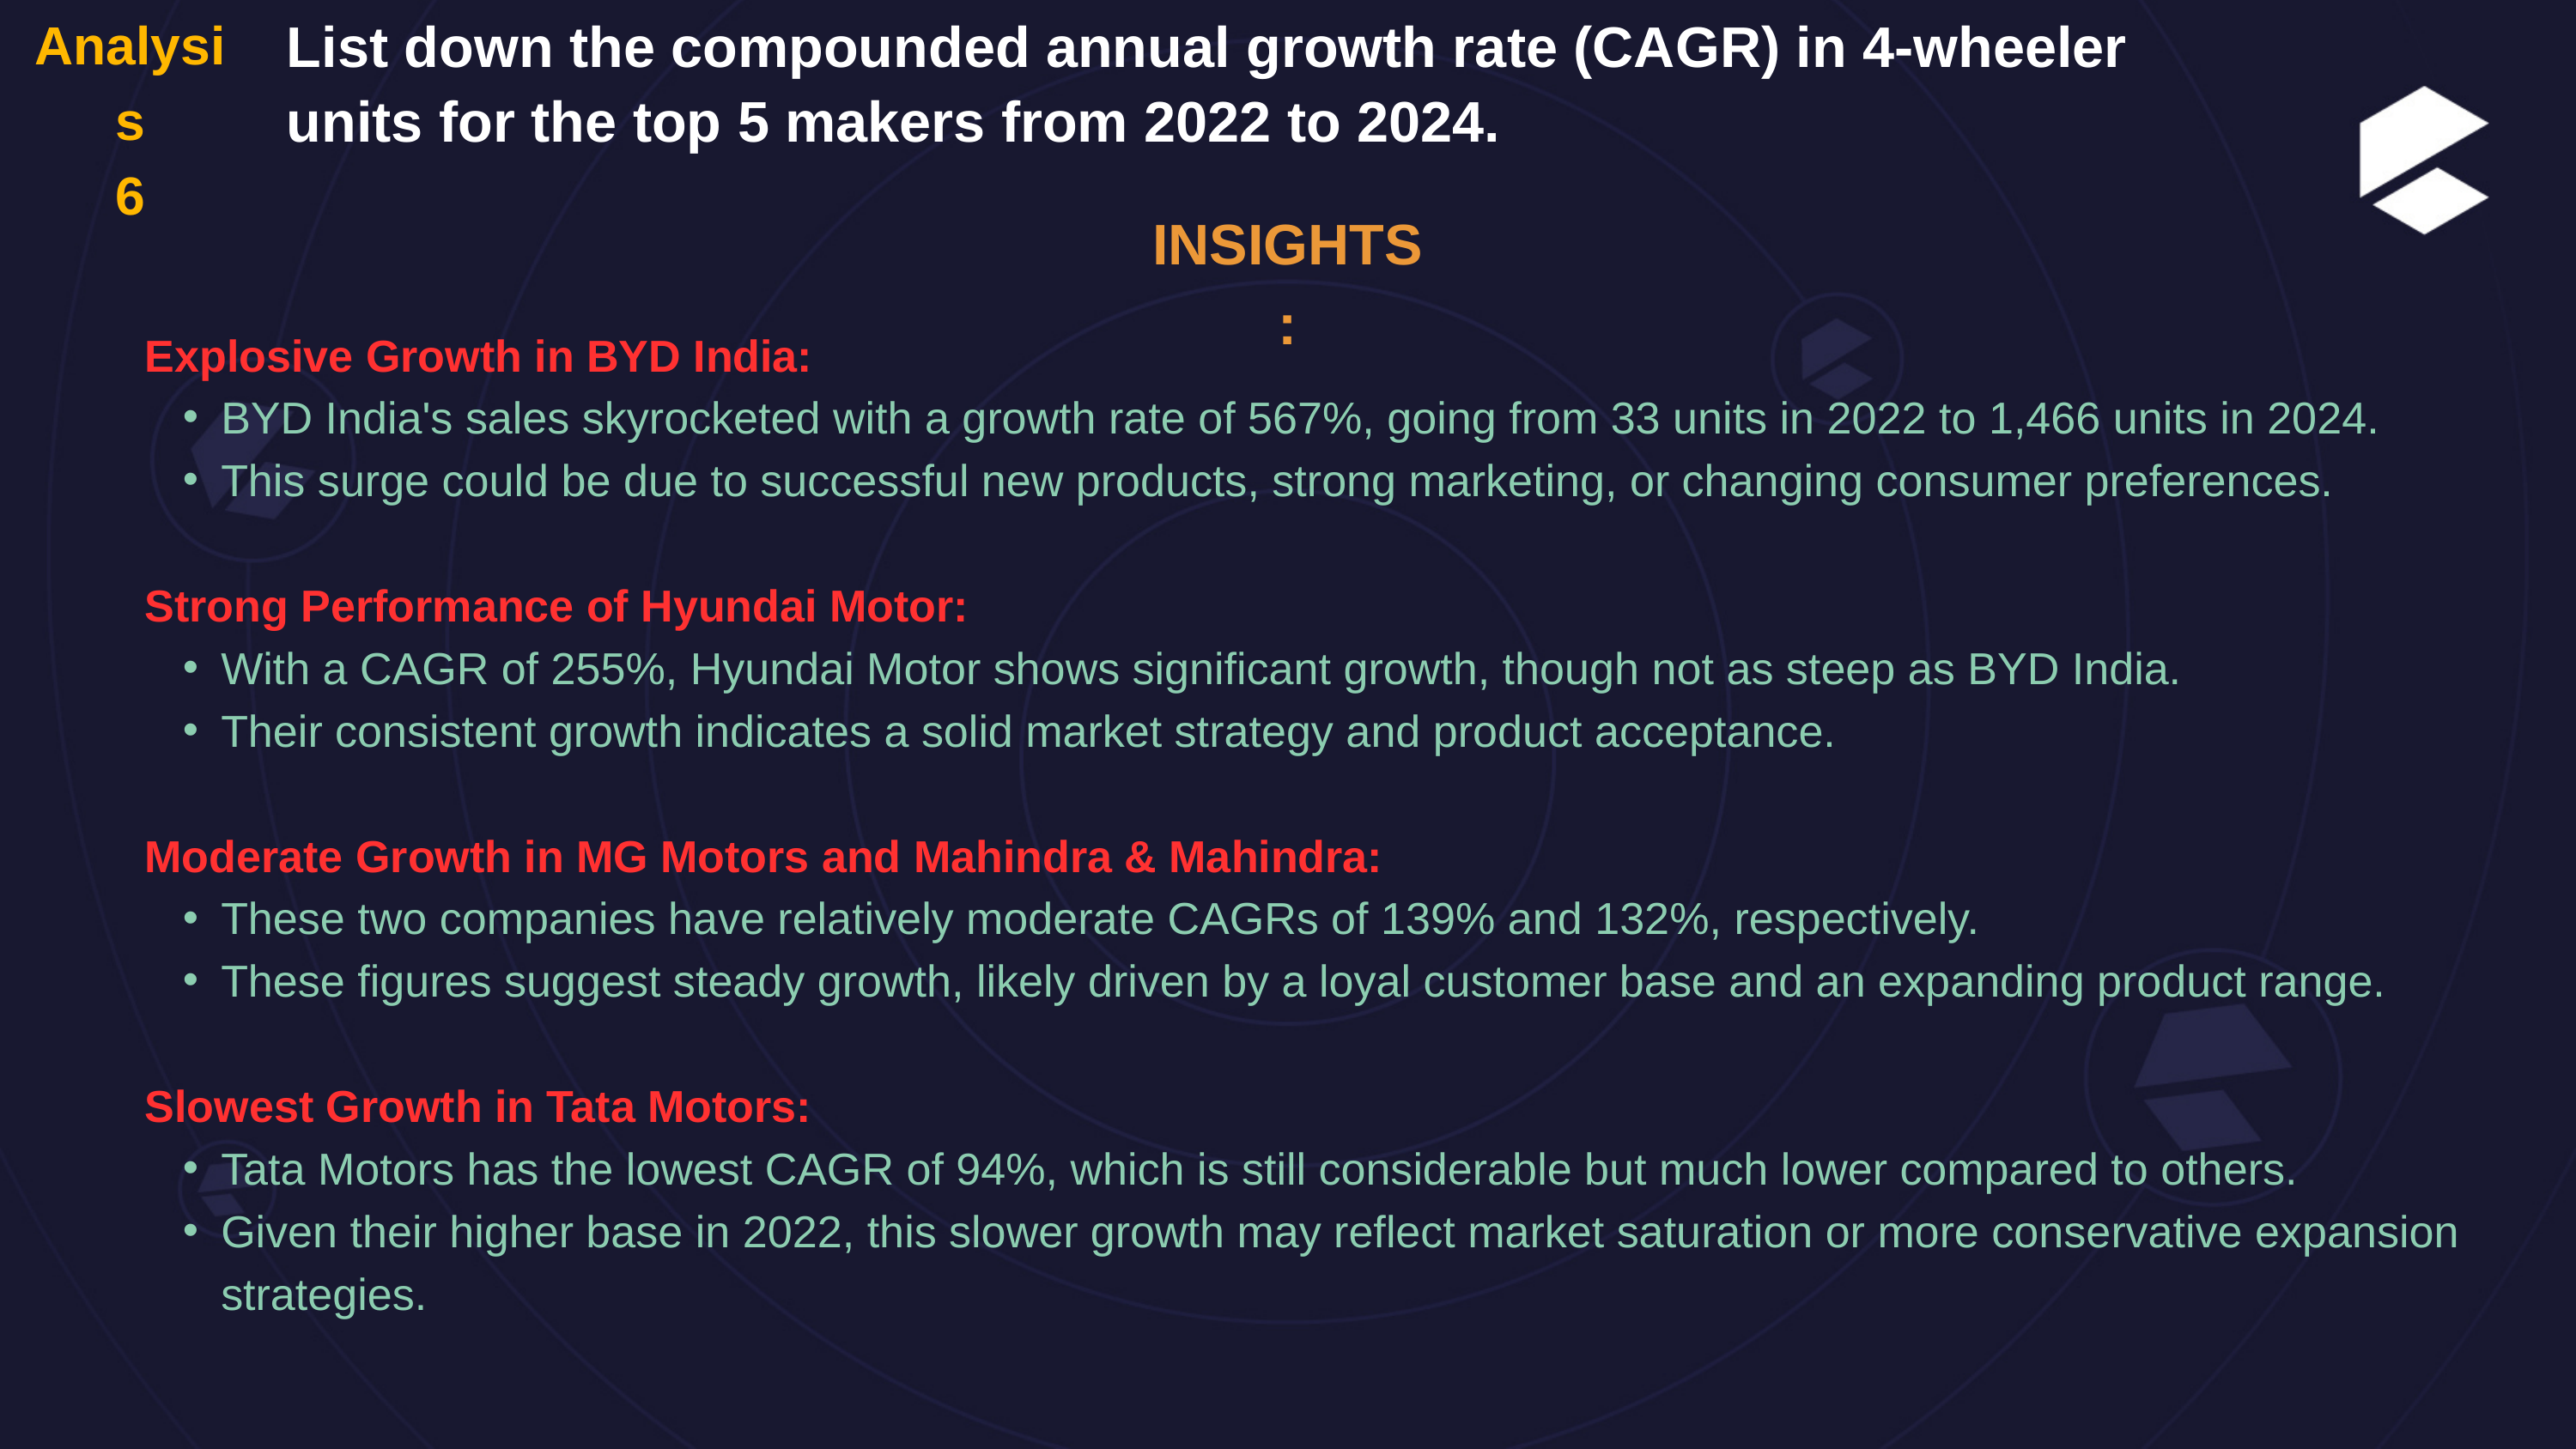

Analysis
6
List down the compounded annual growth rate (CAGR) in 4-wheeler
units for the top 5 makers from 2022 to 2024.
INSIGHTS :
Explosive Growth in BYD India:
BYD India's sales skyrocketed with a growth rate of 567%, going from 33 units in 2022 to 1,466 units in 2024.
This surge could be due to successful new products, strong marketing, or changing consumer preferences.

Strong Performance of Hyundai Motor:
With a CAGR of 255%, Hyundai Motor shows significant growth, though not as steep as BYD India.
Their consistent growth indicates a solid market strategy and product acceptance.

Moderate Growth in MG Motors and Mahindra & Mahindra:
These two companies have relatively moderate CAGRs of 139% and 132%, respectively.
These figures suggest steady growth, likely driven by a loyal customer base and an expanding product range.

Slowest Growth in Tata Motors:
Tata Motors has the lowest CAGR of 94%, which is still considerable but much lower compared to others.
Given their higher base in 2022, this slower growth may reflect market saturation or more conservative expansion strategies.